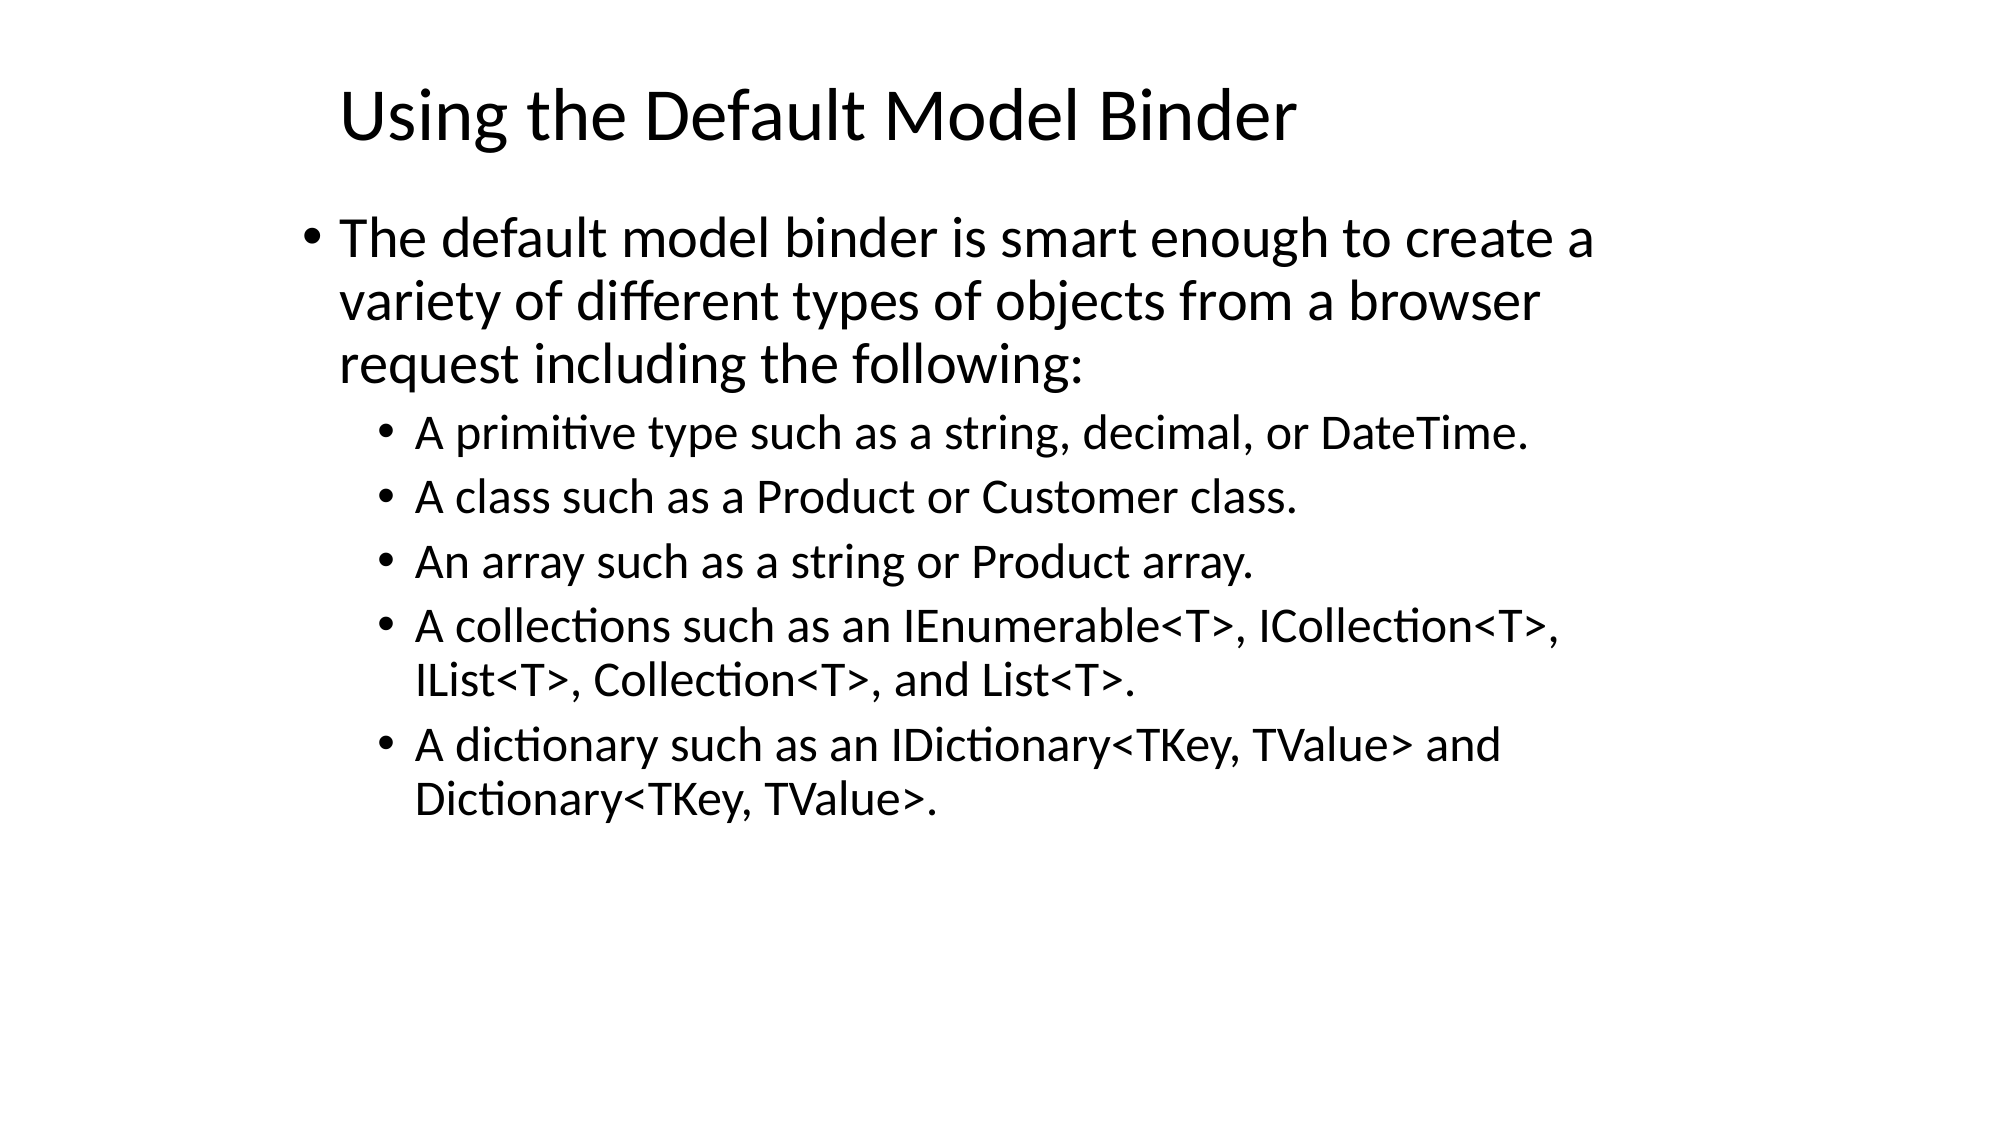

# Using the Default Model Binder
The default model binder is smart enough to create a variety of different types of objects from a browser request including the following:
A primitive type such as a string, decimal, or DateTime.
A class such as a Product or Customer class.
An array such as a string or Product array.
A collections such as an IEnumerable<T>, ICollection<T>, IList<T>, Collection<T>, and List<T>.
A dictionary such as an IDictionary<TKey, TValue> and Dictionary<TKey, TValue>.